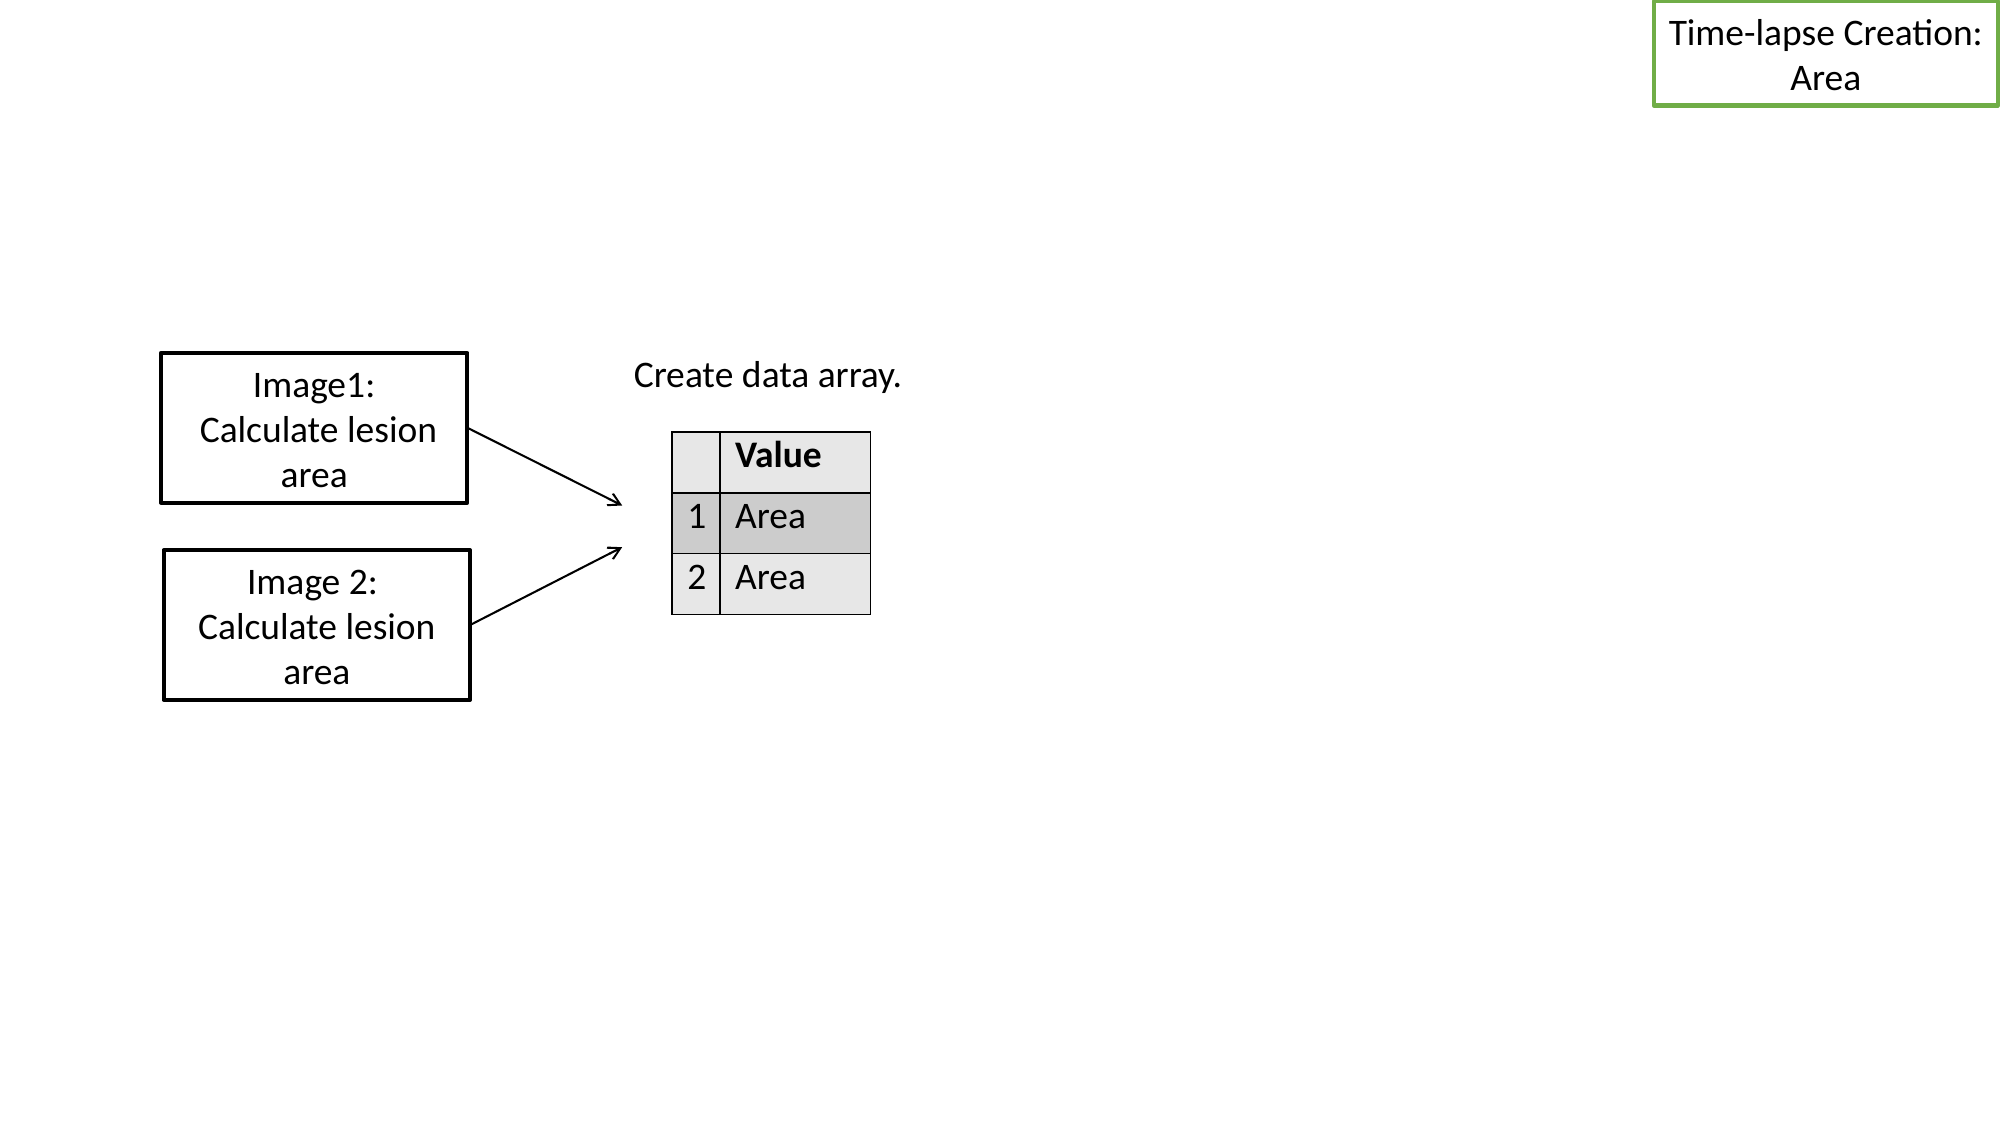

Time-lapse Creation:
Area
Create data array.
Image1:
 Calculate lesion
area
|  | Value |
| --- | --- |
| 1 | Area |
| 2 | Area |
Image 2:
Calculate lesion
area